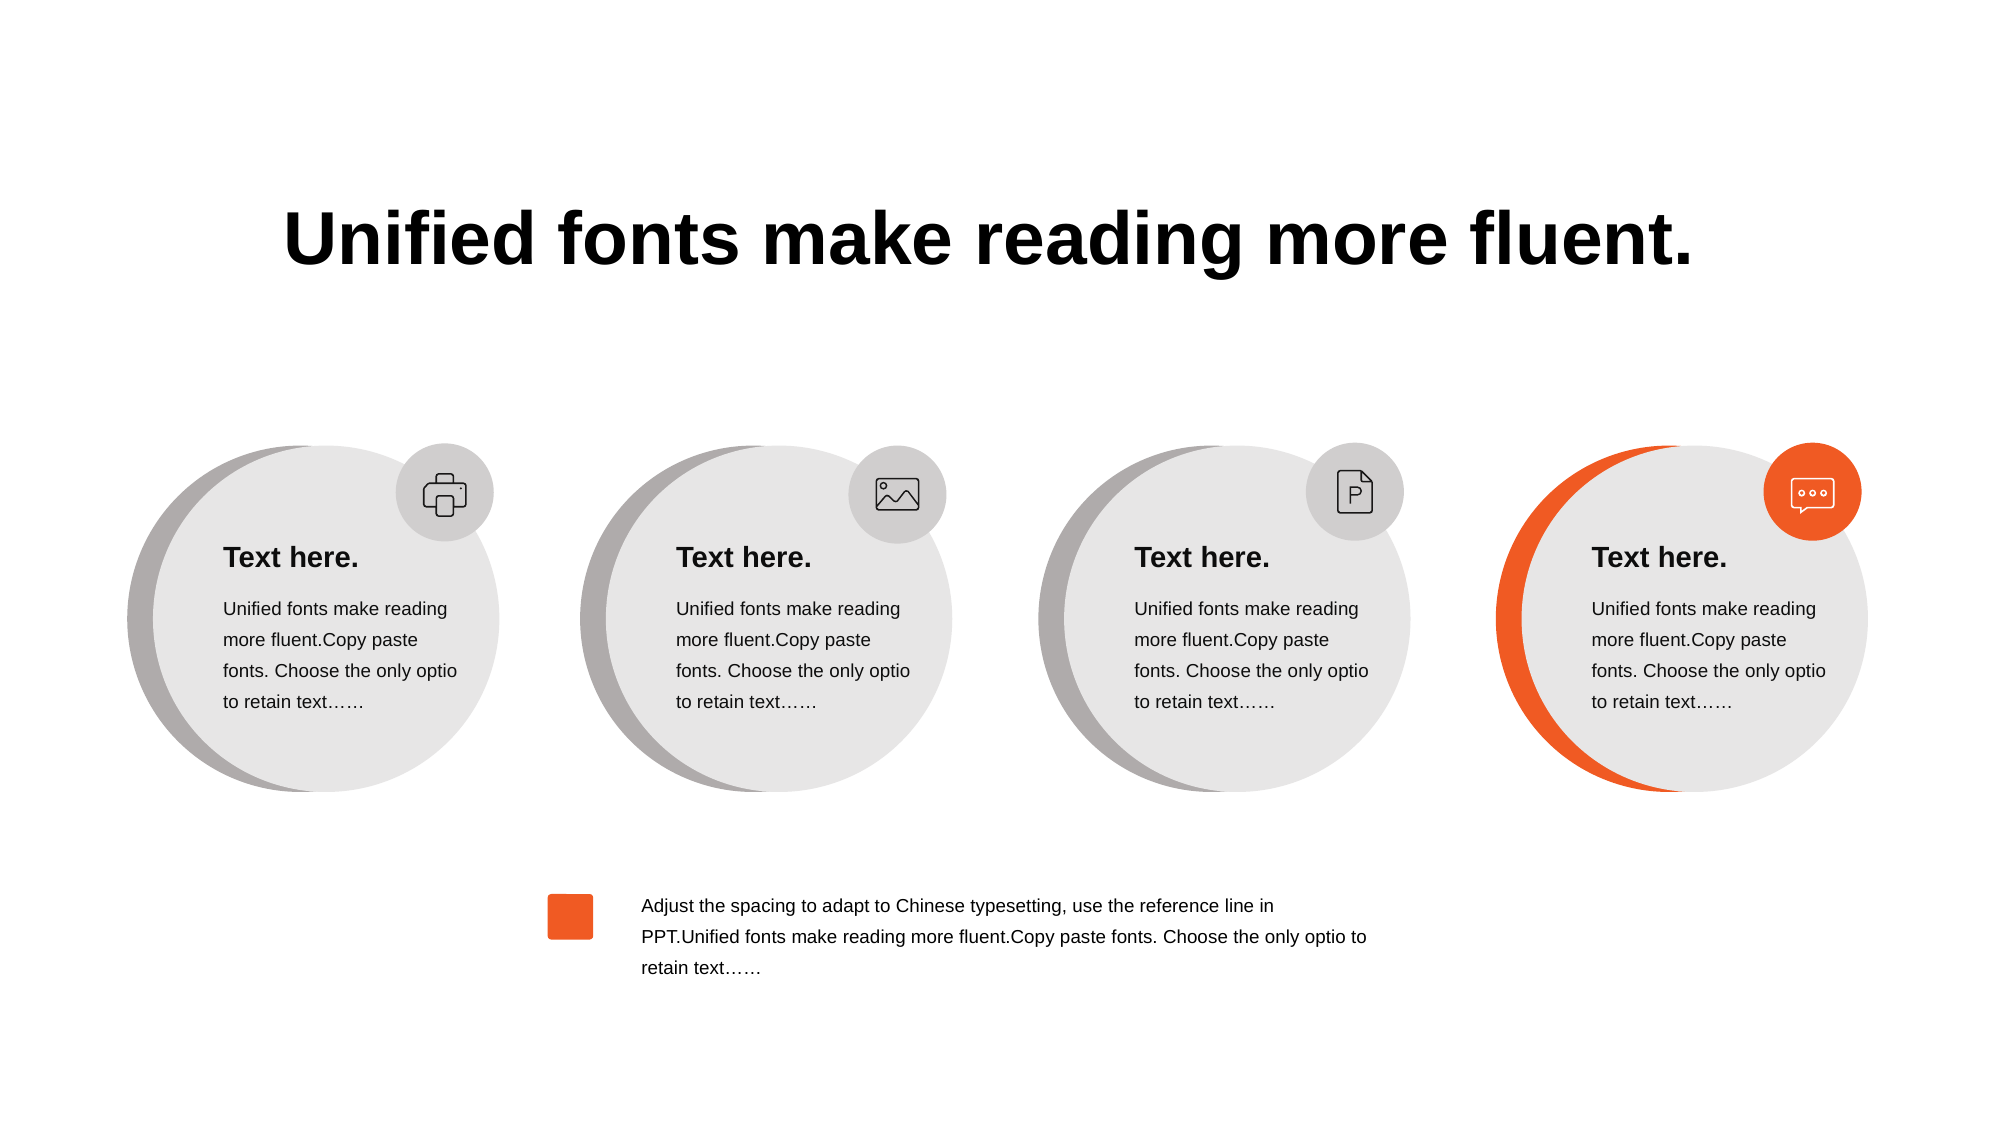

Unified fonts make reading more fluent.

Text here.
Text here.
Text here.
Text here.
Unified fonts make reading more fluent.Copy paste fonts. Choose the only optio to retain text……
Unified fonts make reading more fluent.Copy paste fonts. Choose the only optio to retain text……
Unified fonts make reading more fluent.Copy paste fonts. Choose the only optio to retain text……
Unified fonts make reading more fluent.Copy paste fonts. Choose the only optio to retain text……
Adjust the spacing to adapt to Chinese typesetting, use the reference line in PPT.Unified fonts make reading more fluent.Copy paste fonts. Choose the only optio to retain text……